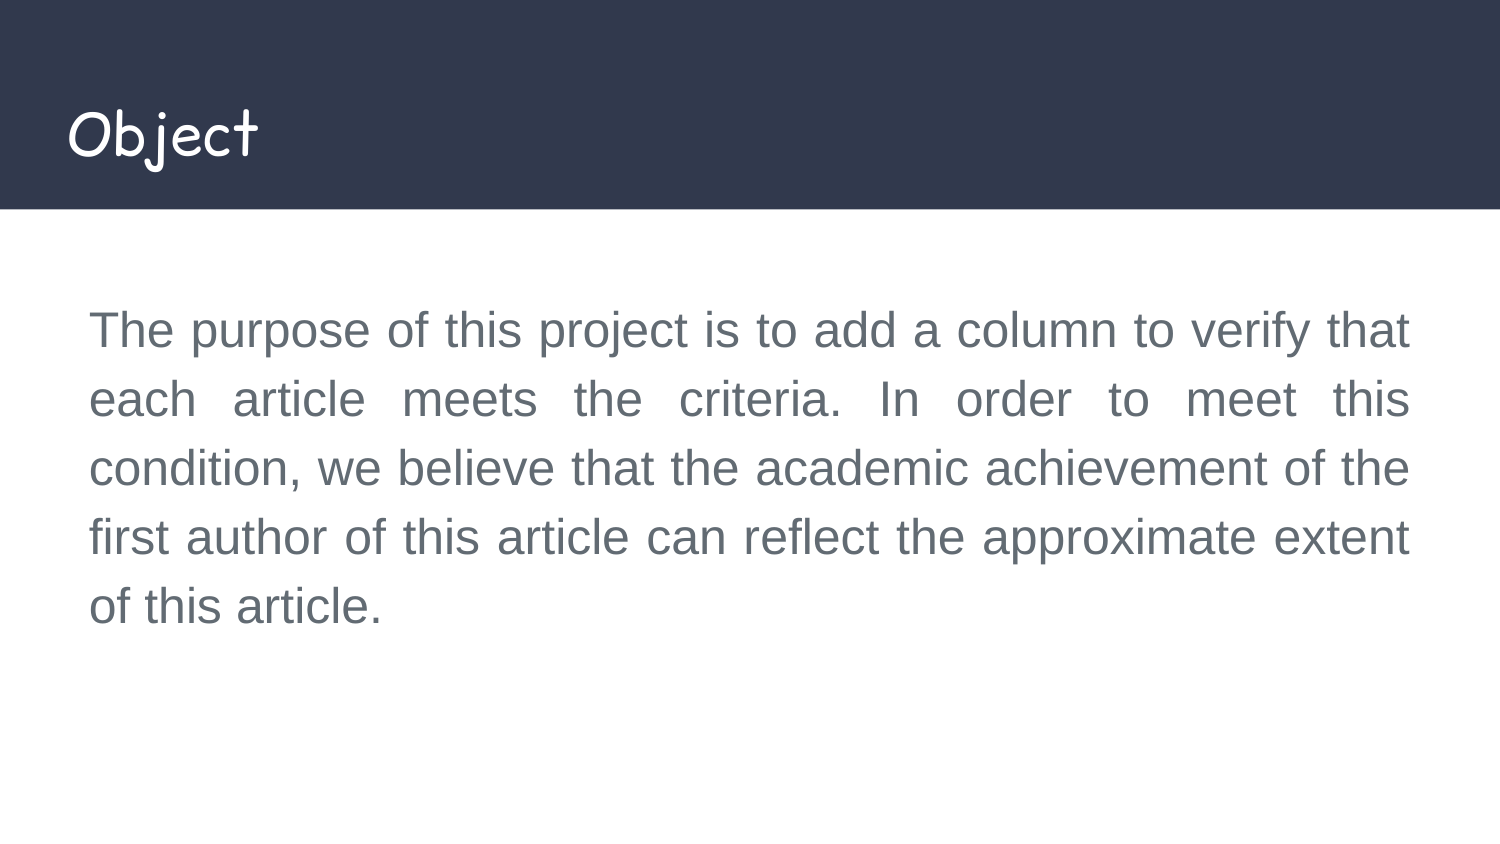

# Object
The purpose of this project is to add a column to verify that each article meets the criteria. In order to meet this condition, we believe that the academic achievement of the first author of this article can reflect the approximate extent of this article.